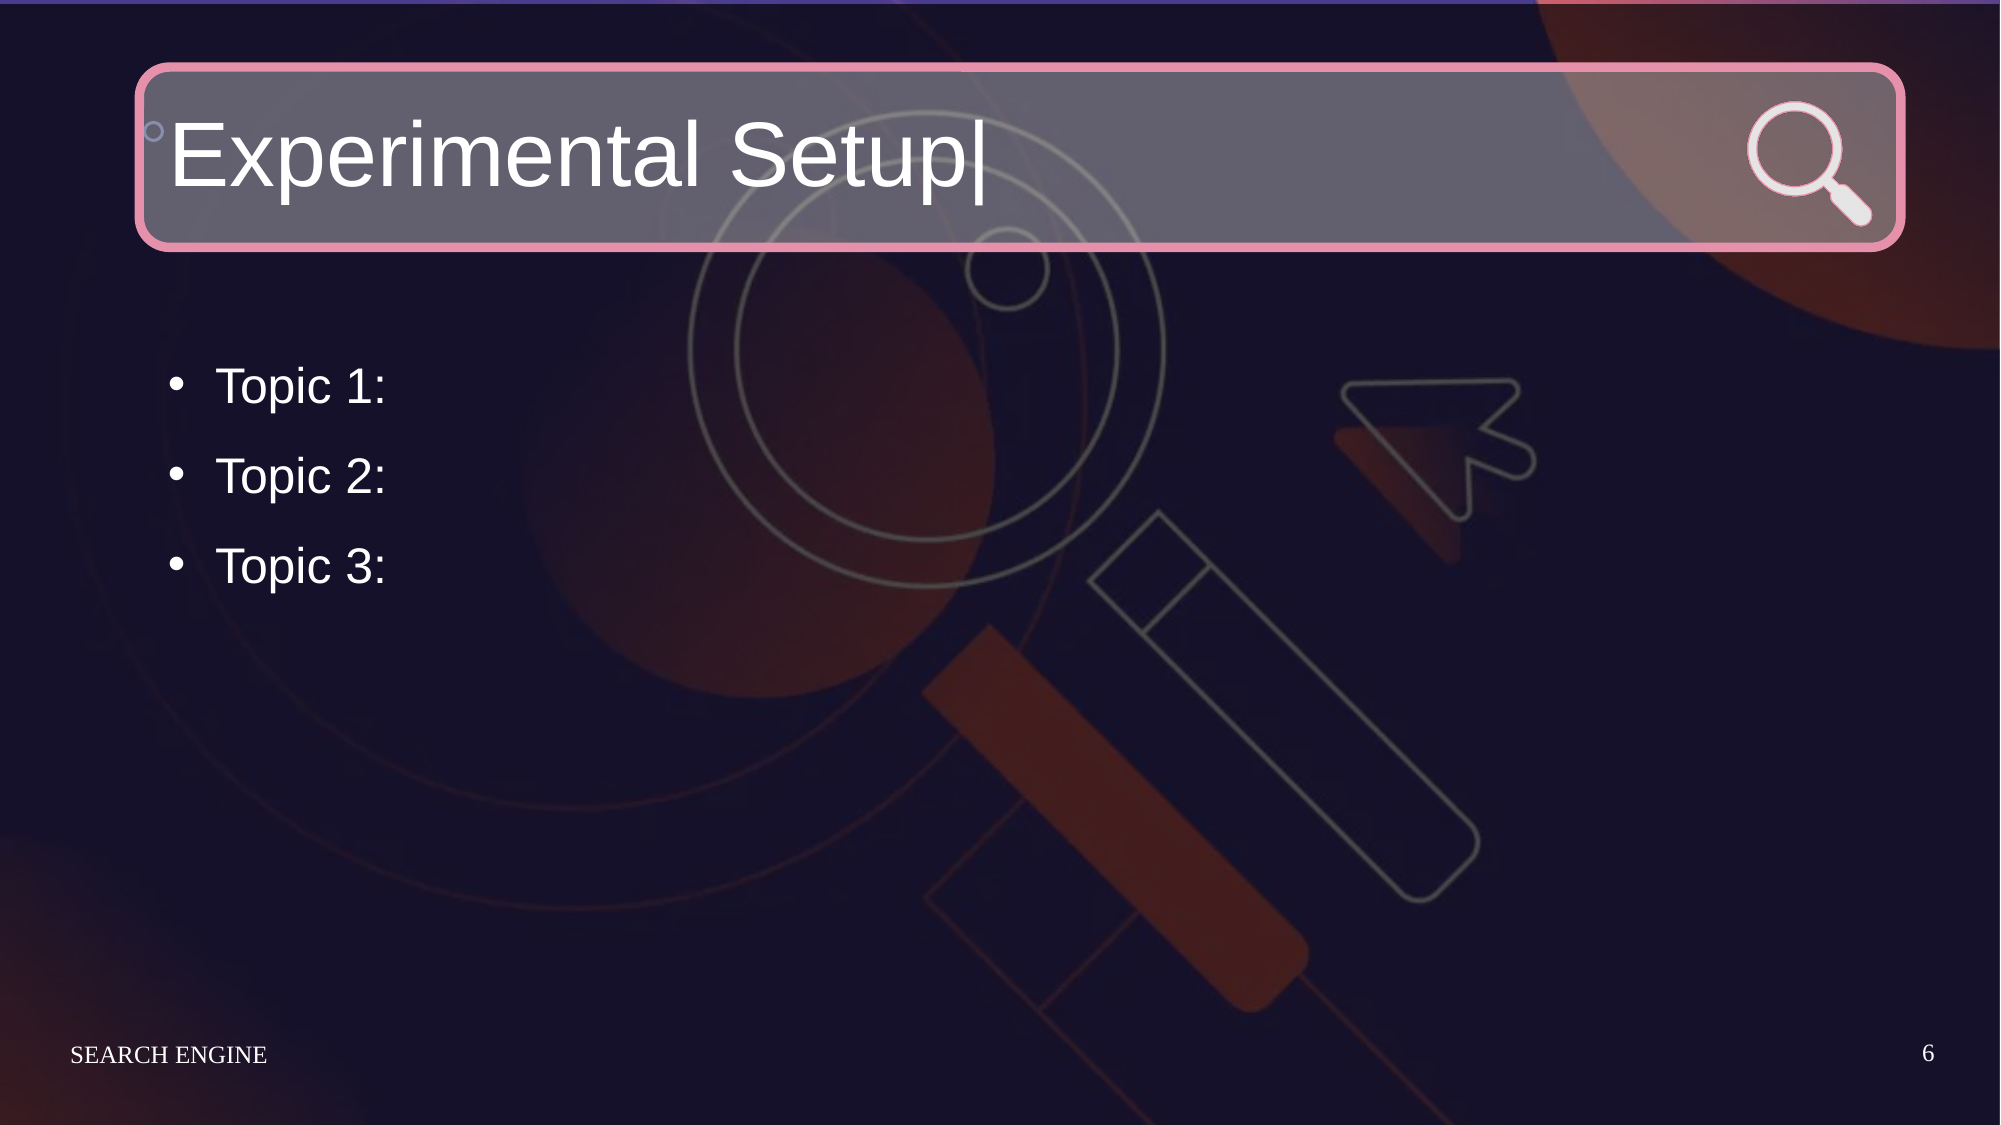

# Experimental Setup|
Topic 1:
Topic 2:
Topic 3:
6
SEARCH ENGINE